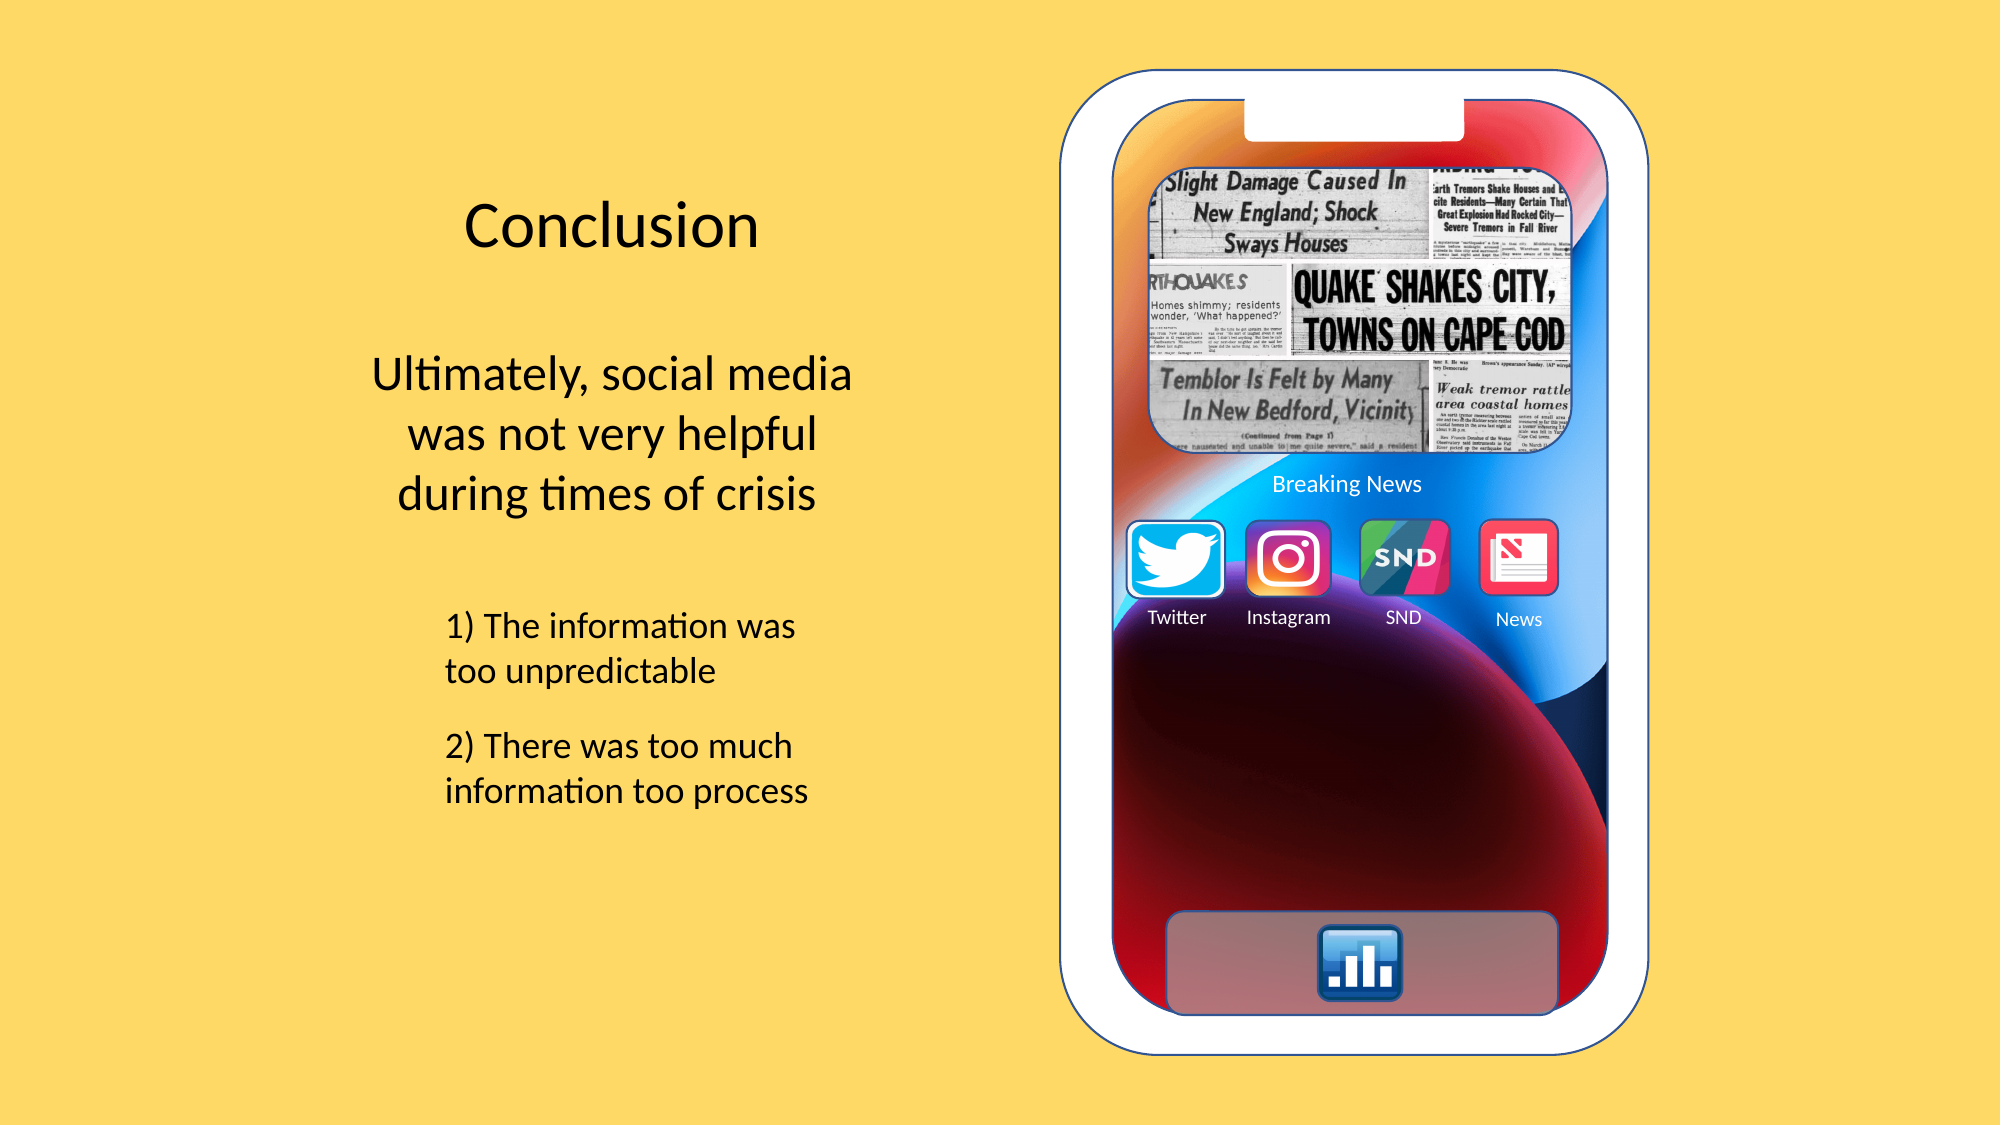

Breaking News

Twitter
Instagram
SND
News

Conclusion

Ultimately, social media was not very helpful during times of crisis

Missing Information?

Restriction to the use or availability of resources
1) The information was too unpredictable
2) There was too much information too process
Questions?